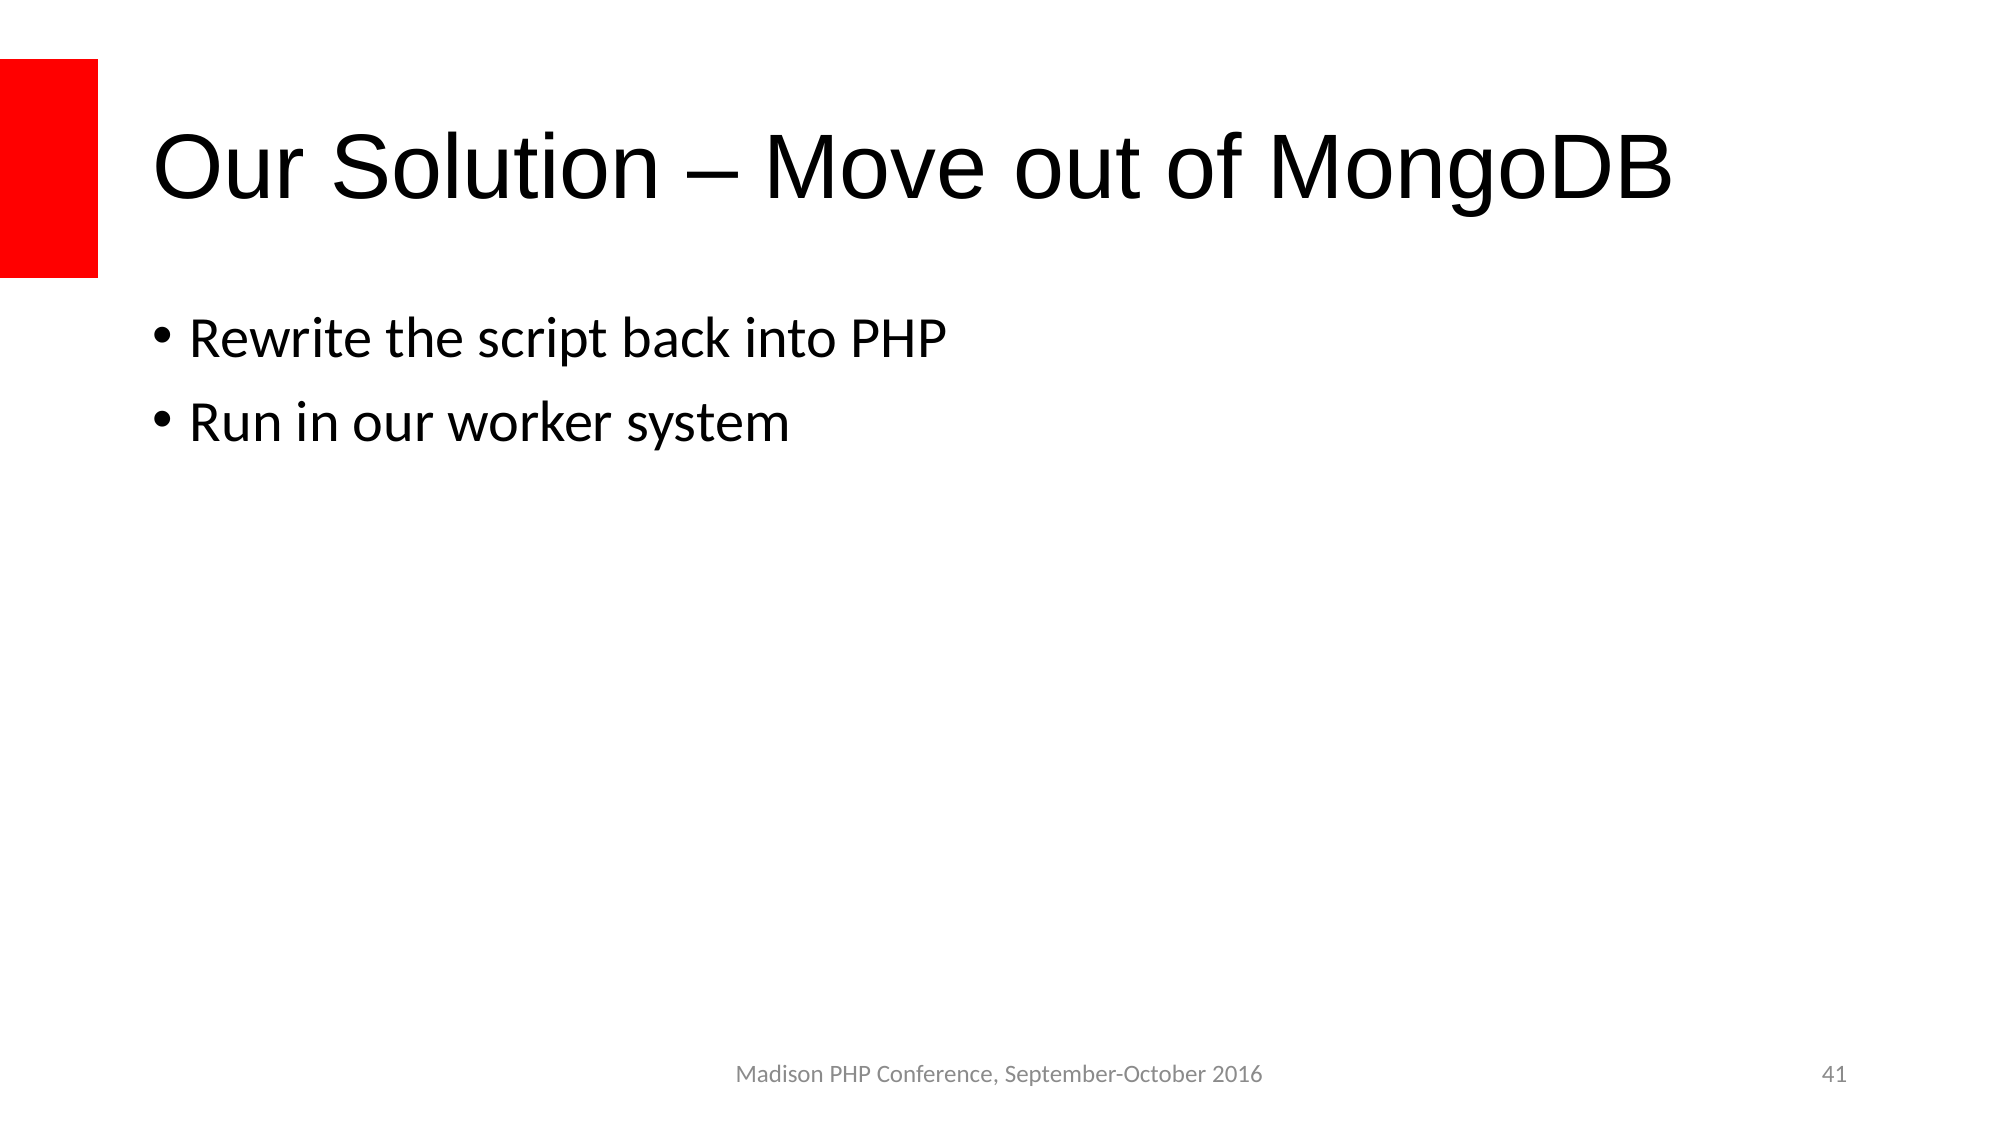

# Our Solution – Move out of MongoDB
Rewrite the script back into PHP
Run in our worker system
Madison PHP Conference, September-October 2016
41